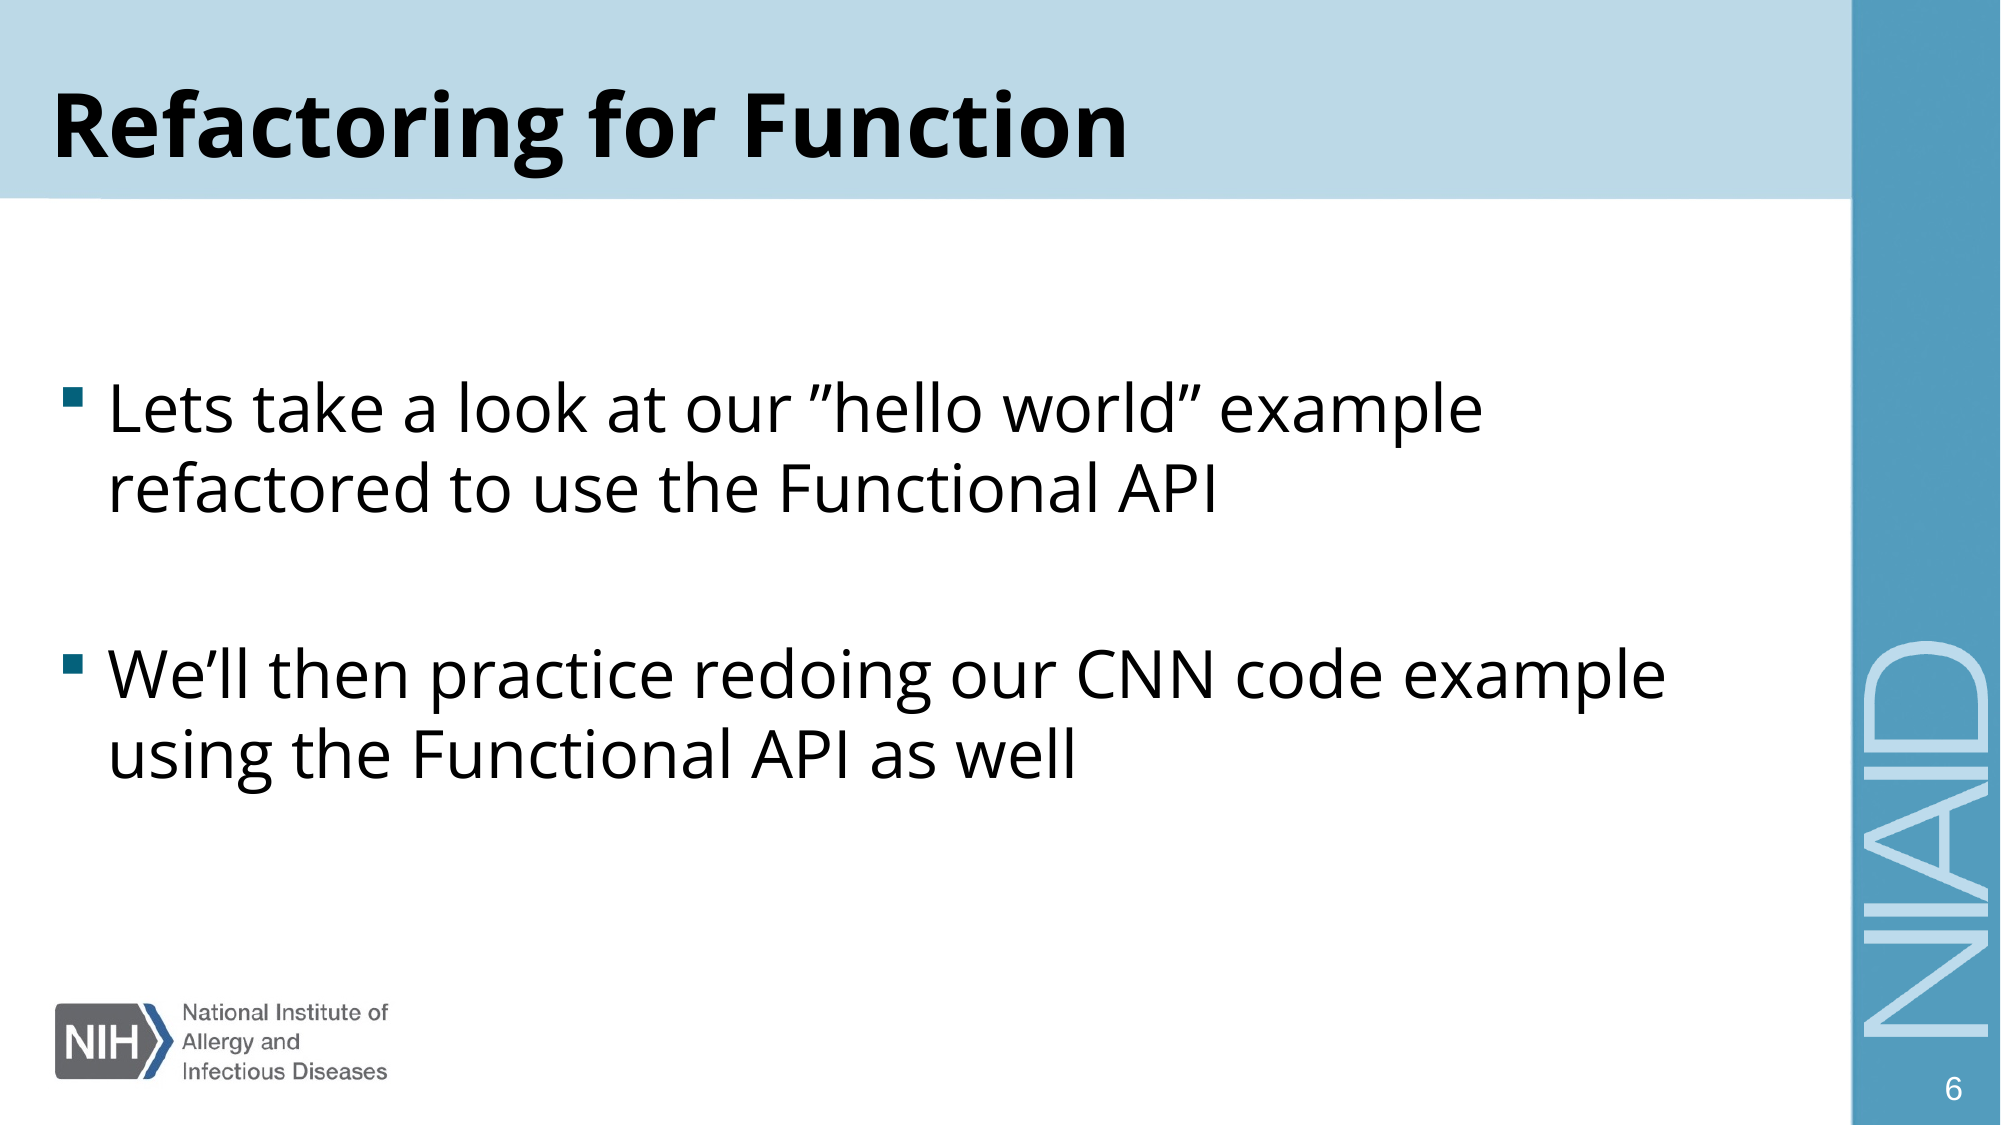

# Refactoring for Function
Lets take a look at our ”hello world” example refactored to use the Functional API

We’ll then practice redoing our CNN code example using the Functional API as well
6